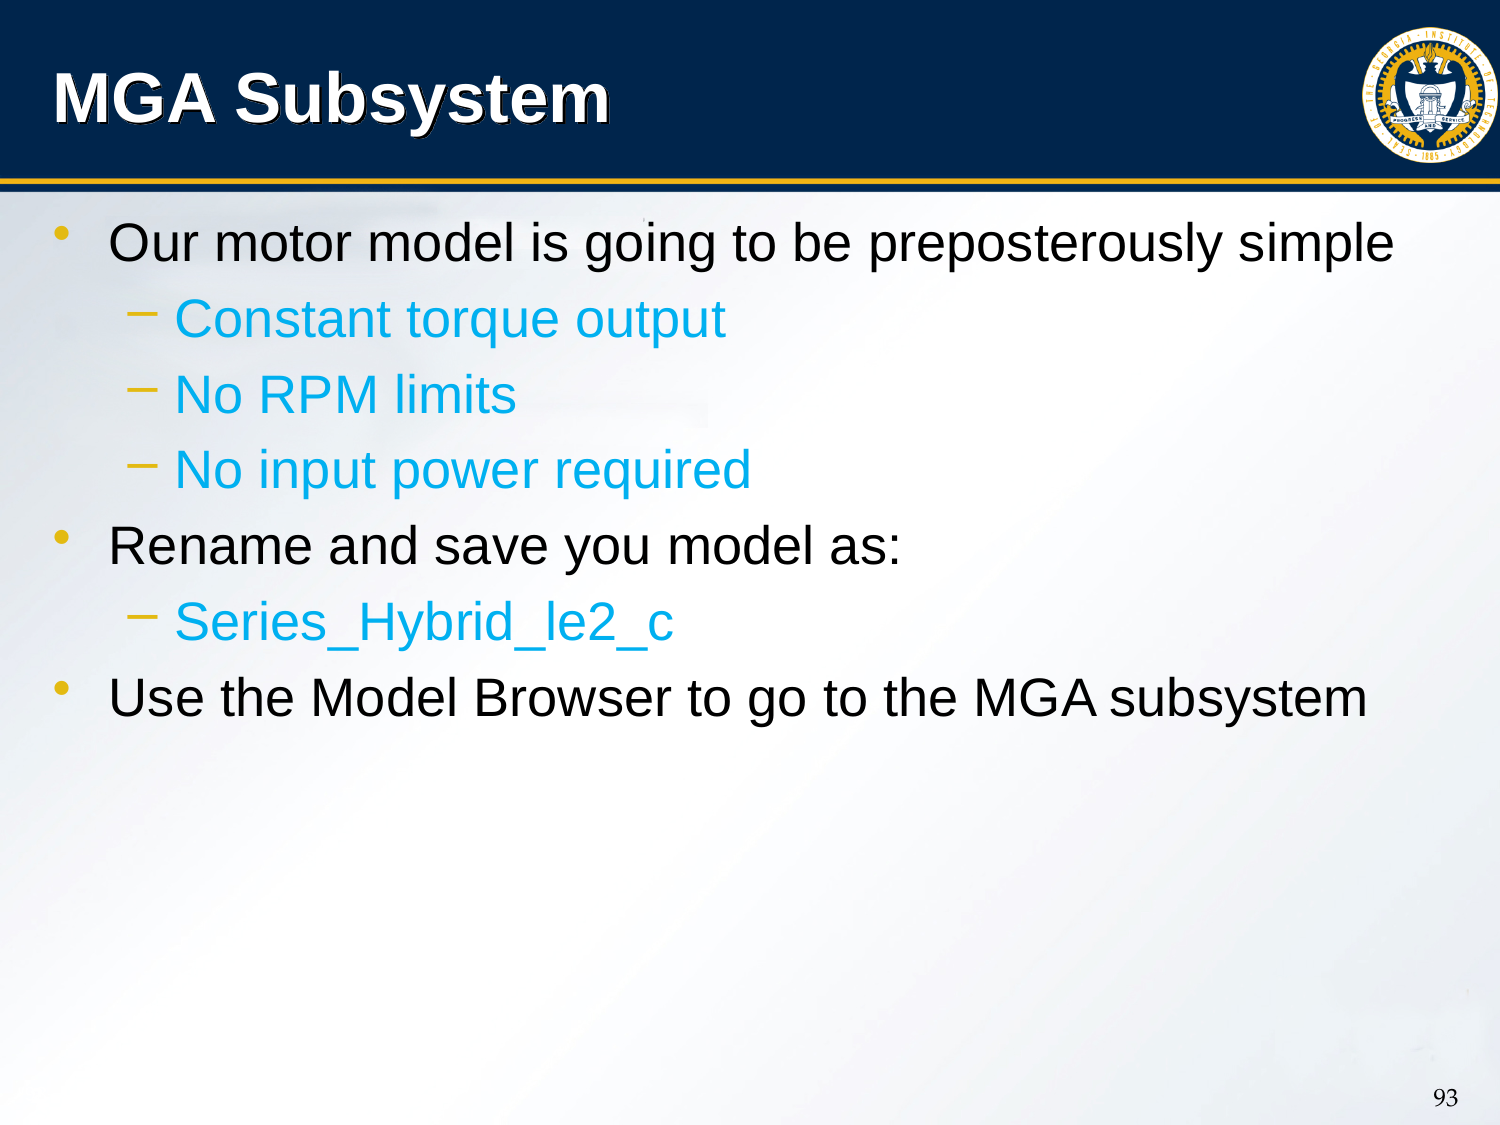

# MGA Subsystem

Our motor model is going to be preposterously simple
Constant torque output
No RPM limits
No input power required
Rename and save you model as:
Series_Hybrid_le2_c
Use the Model Browser to go to the MGA subsystem